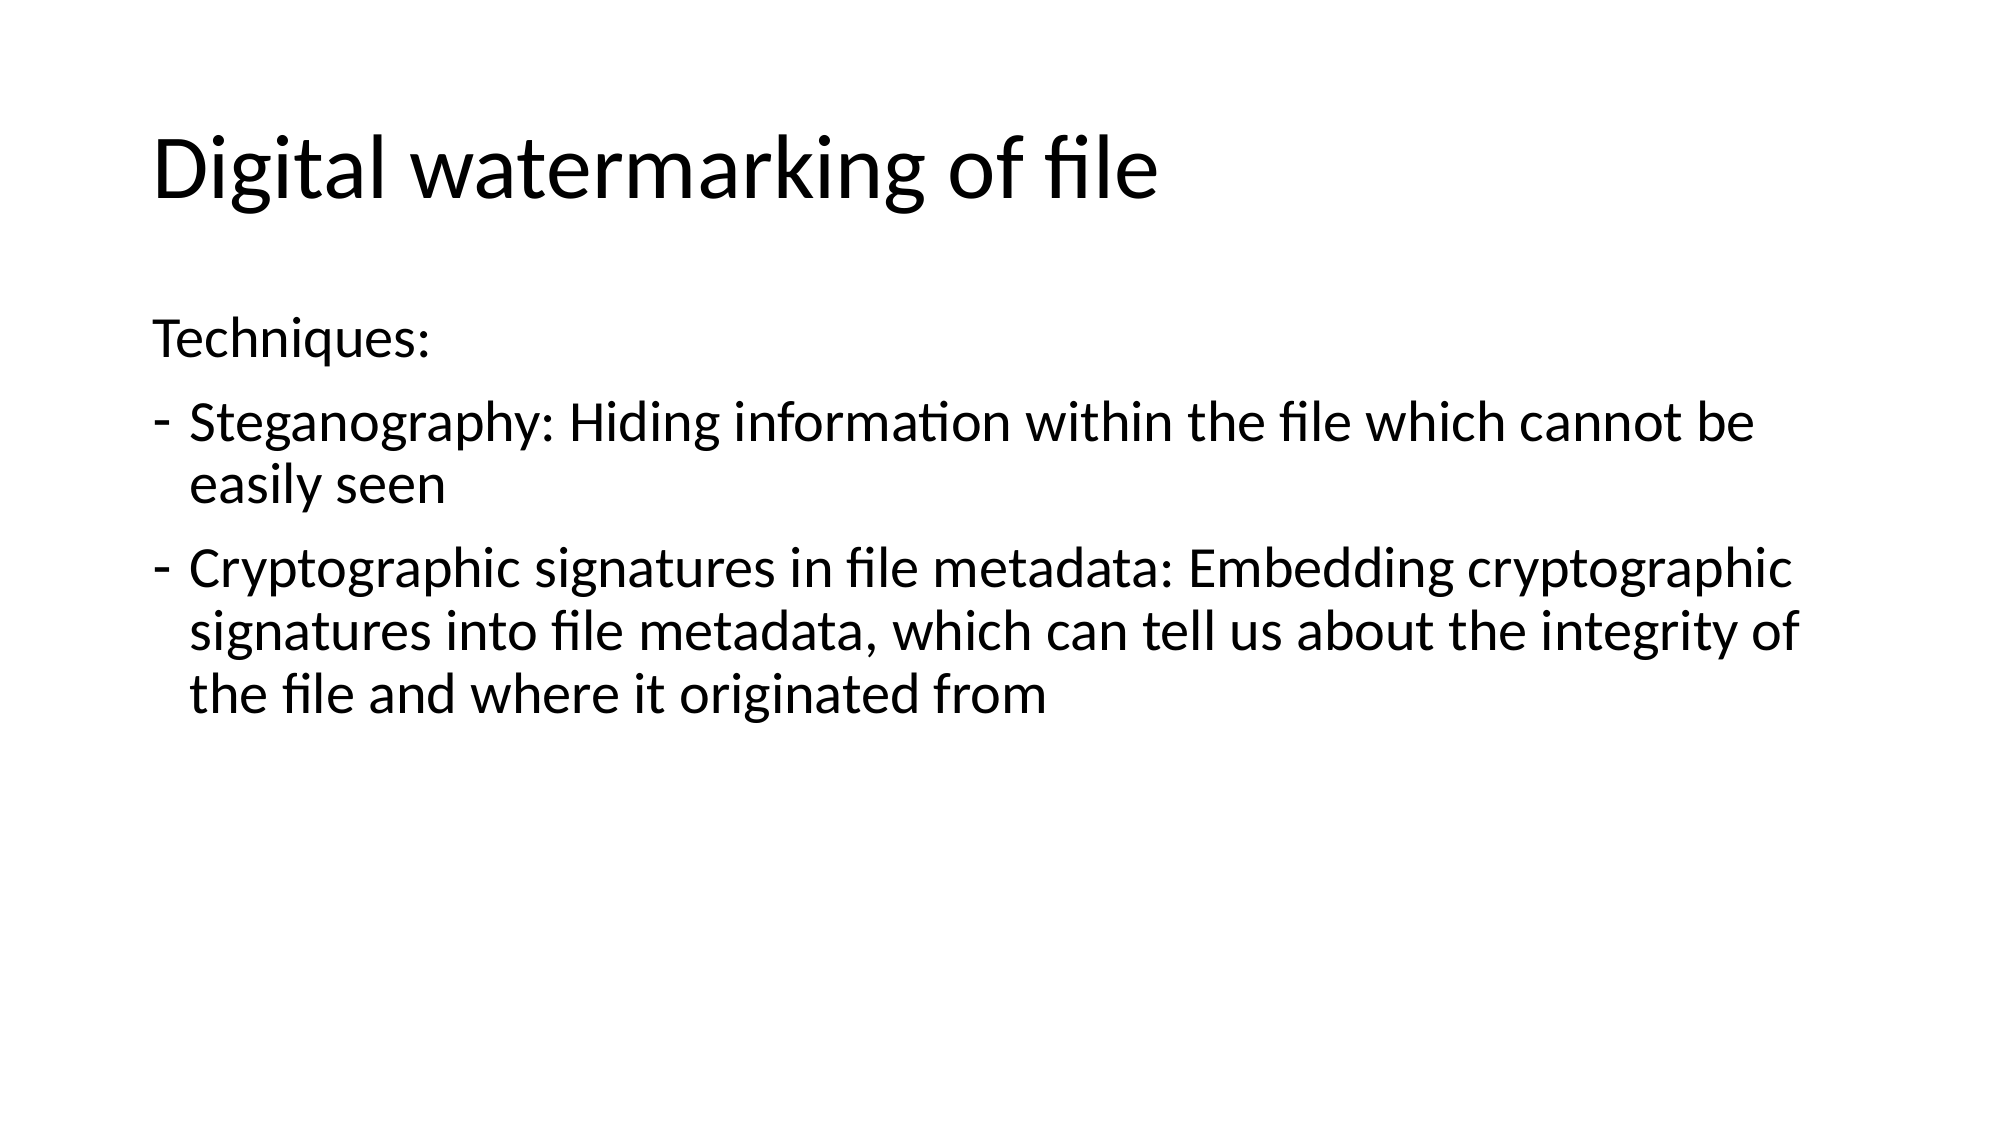

# Digital watermarking of file
Techniques:
Steganography: Hiding information within the file which cannot be easily seen
Cryptographic signatures in file metadata: Embedding cryptographic signatures into file metadata, which can tell us about the integrity of the file and where it originated from